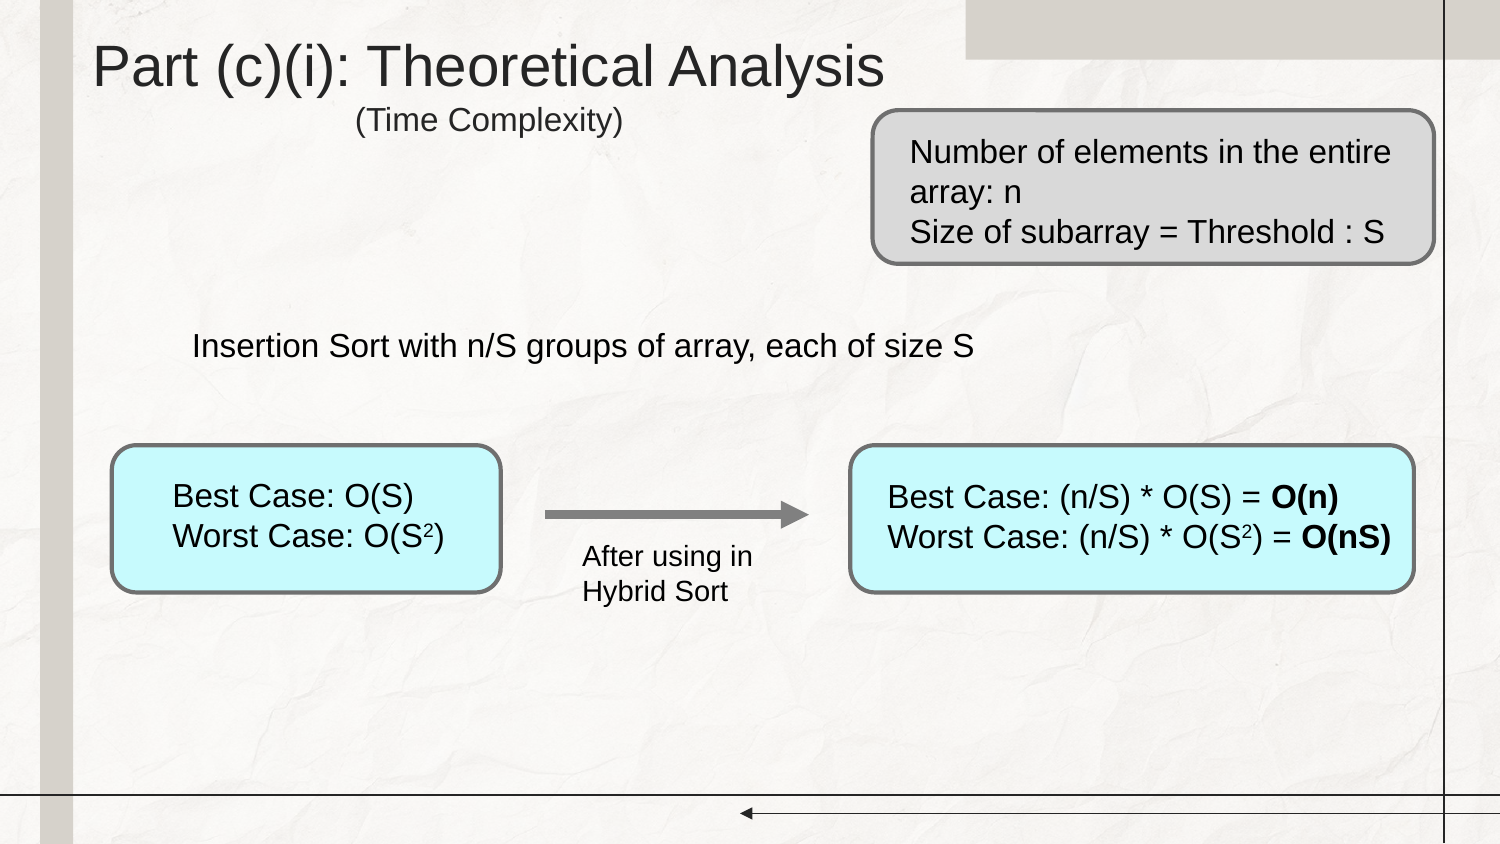

# Part (c)(i): Theoretical Analysis (Time Complexity)

Number of elements in the entire array: n
Size of subarray = Threshold : S

Insertion Sort with n/S groups of array, each of size S

Best Case: O(S)
Worst Case: O(S2)

Best Case: (n/S) * O(S) = O(n)
Worst Case: (n/S) * O(S2) = O(nS)

After using in Hybrid Sort